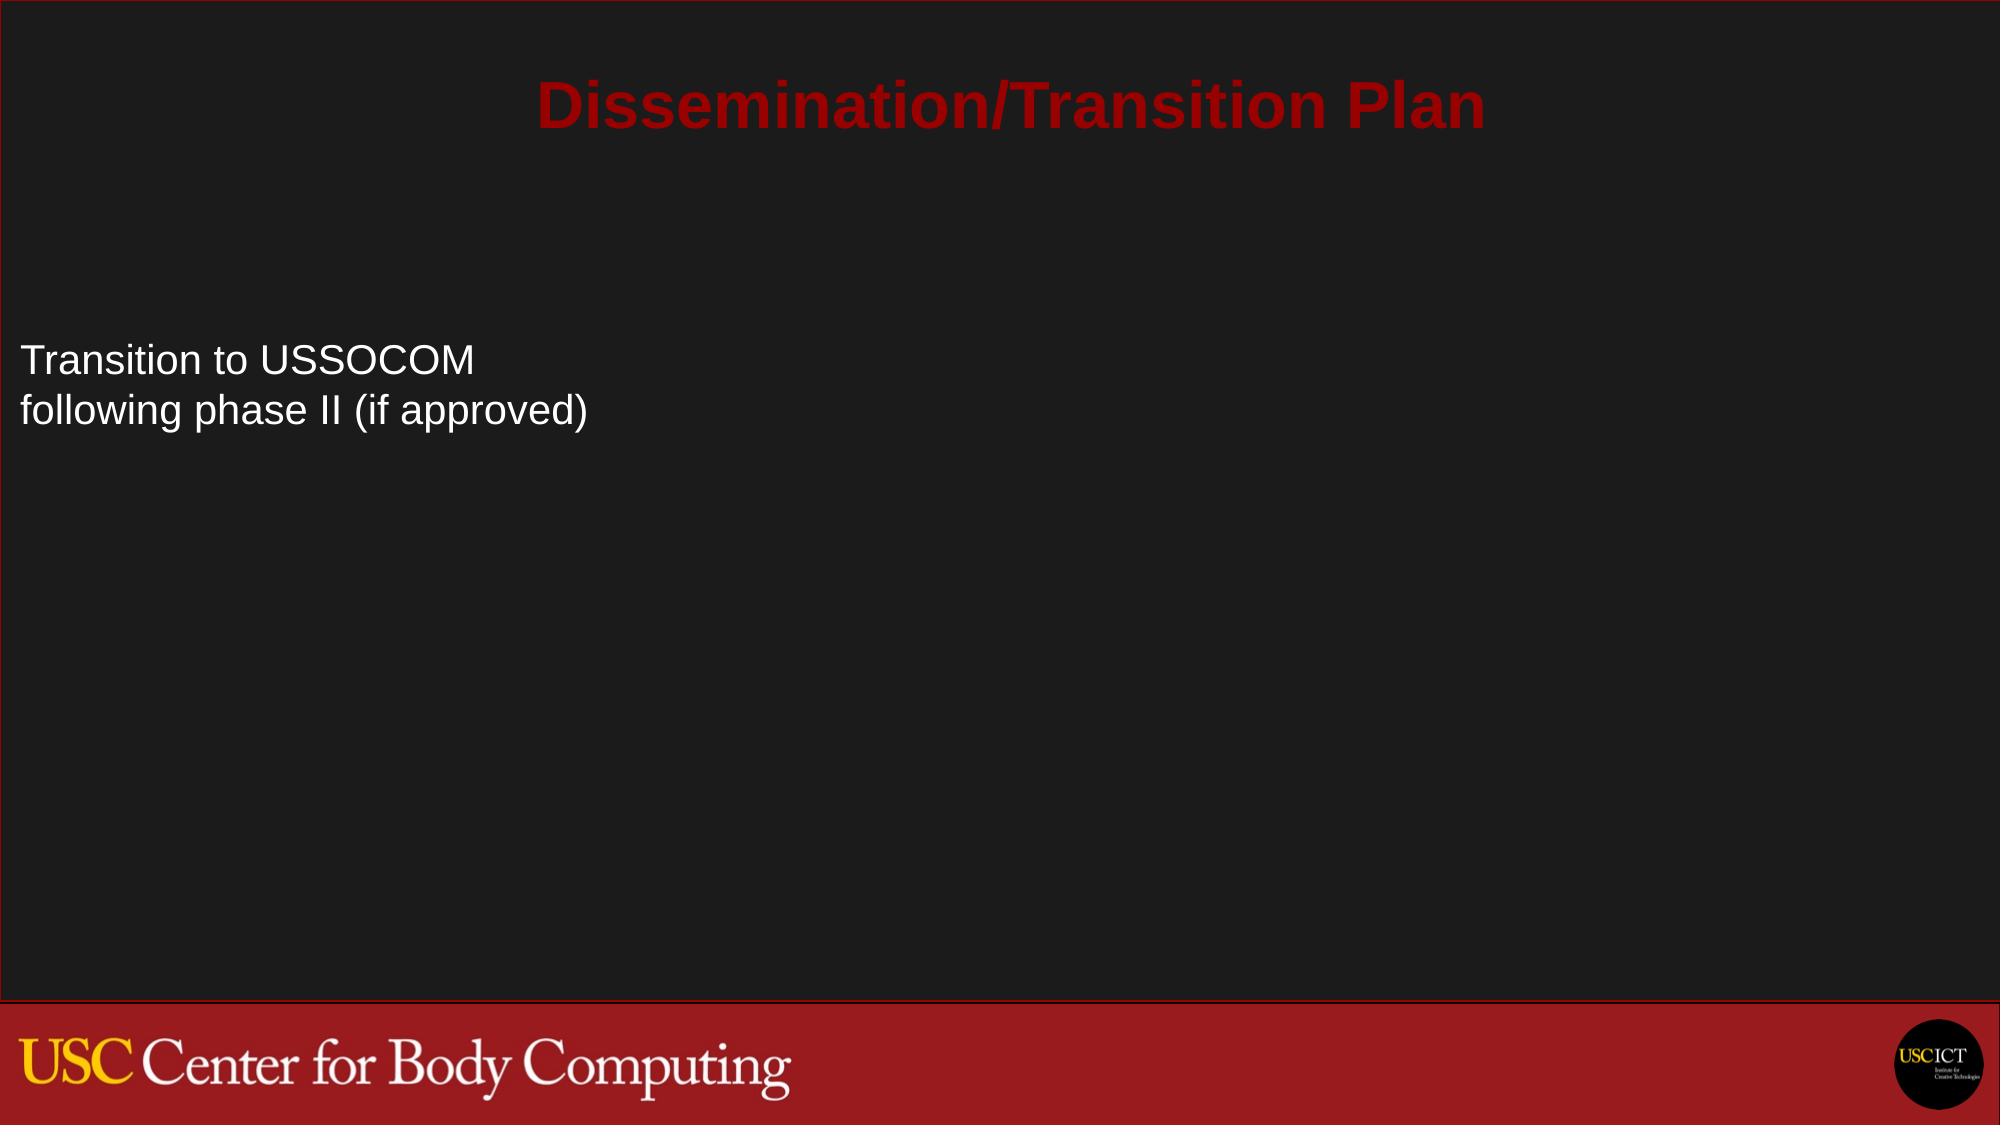

Dissemination/Transition Plan
Transition to USSOCOM following phase II (if approved)